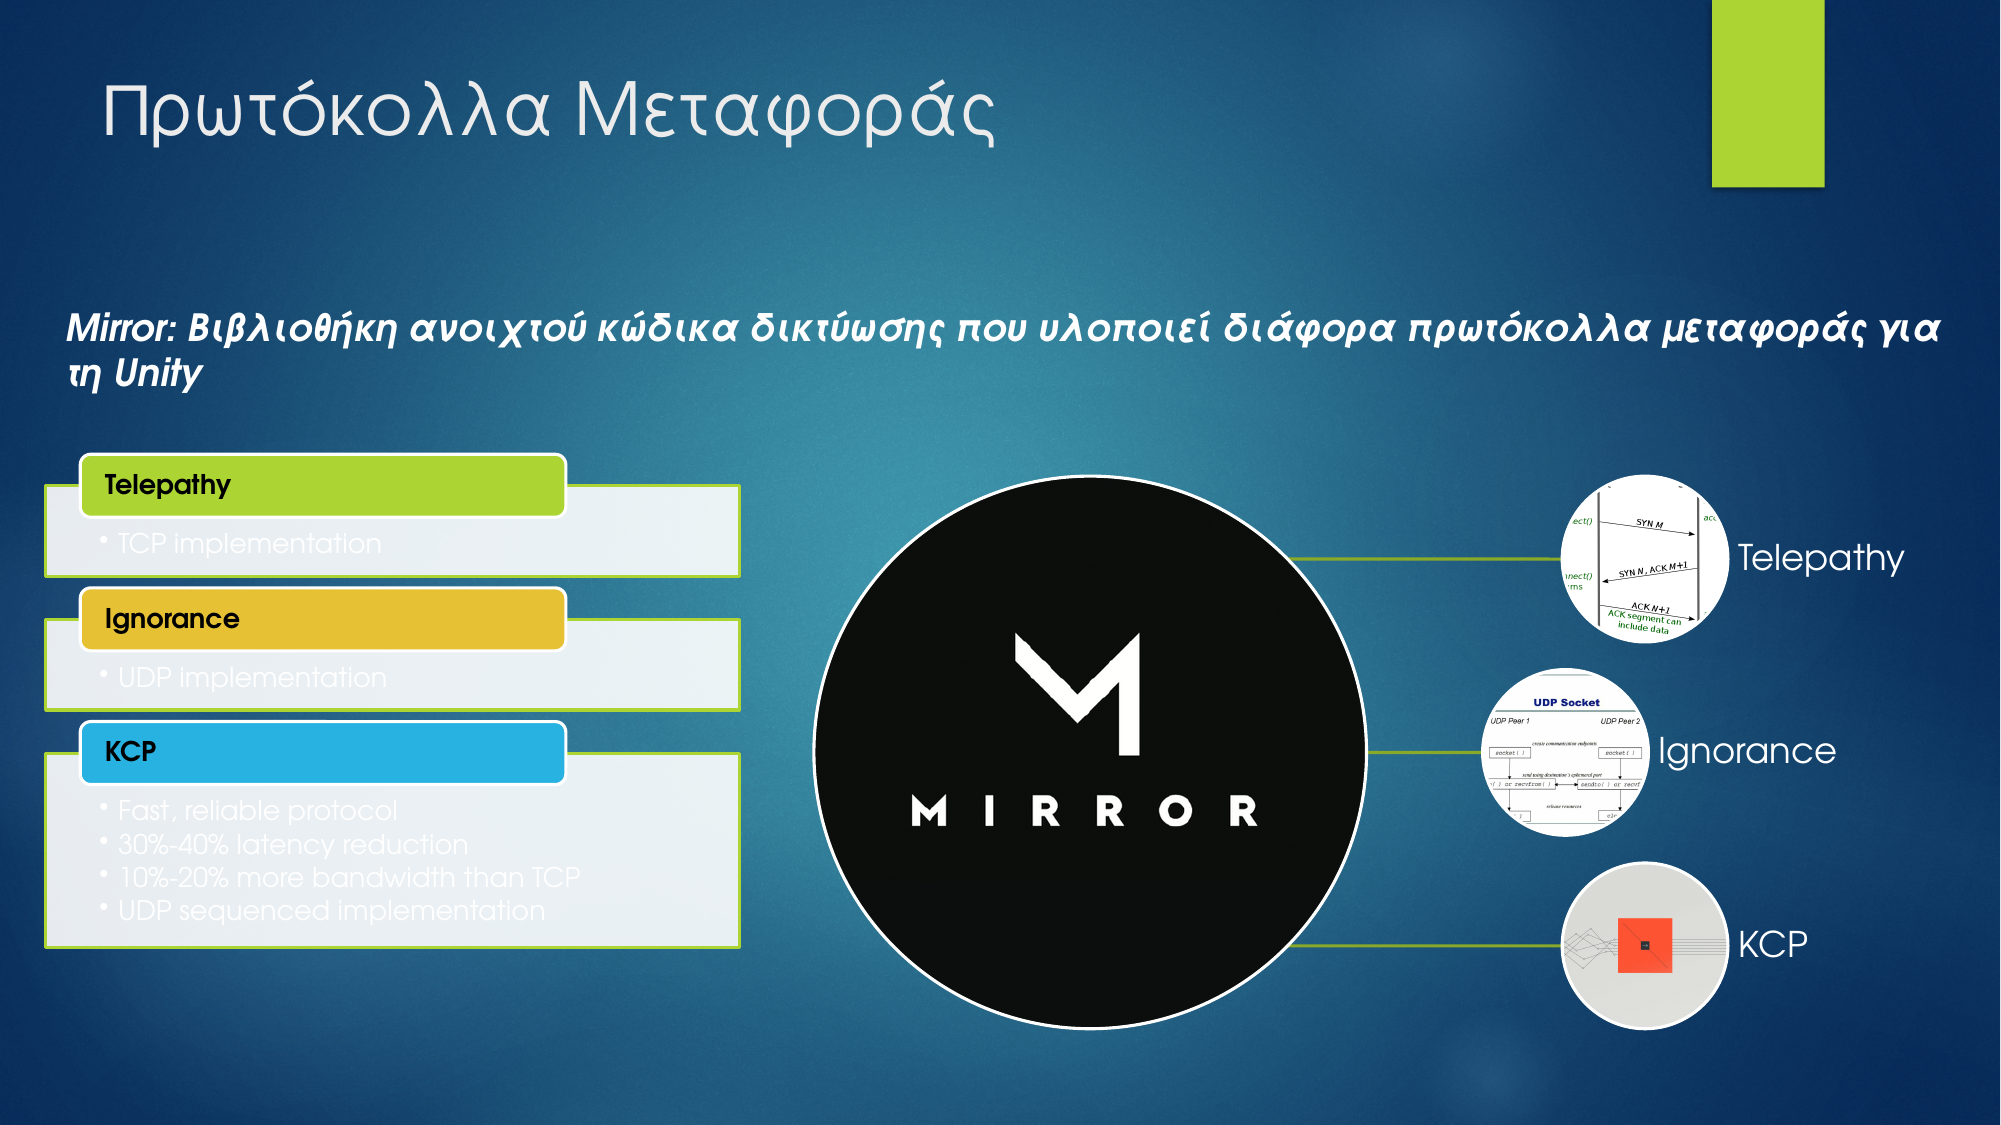

# Πρωτόκολλα Μεταφοράς
Mirror: Βιβλιοθήκη ανοιχτού κώδικα δικτύωσης που υλοποιεί διάφορα πρωτόκολλα μεταφοράς για
τη Unity

Telepathy
Ignorance
KCP
TCP implementation
Telepathy
UDP implementation
Ignorance
Fast, reliable protocol
30%-40% latency reduction
10%-20% more bandwidth than TCP
UDP sequenced implementation
KCP